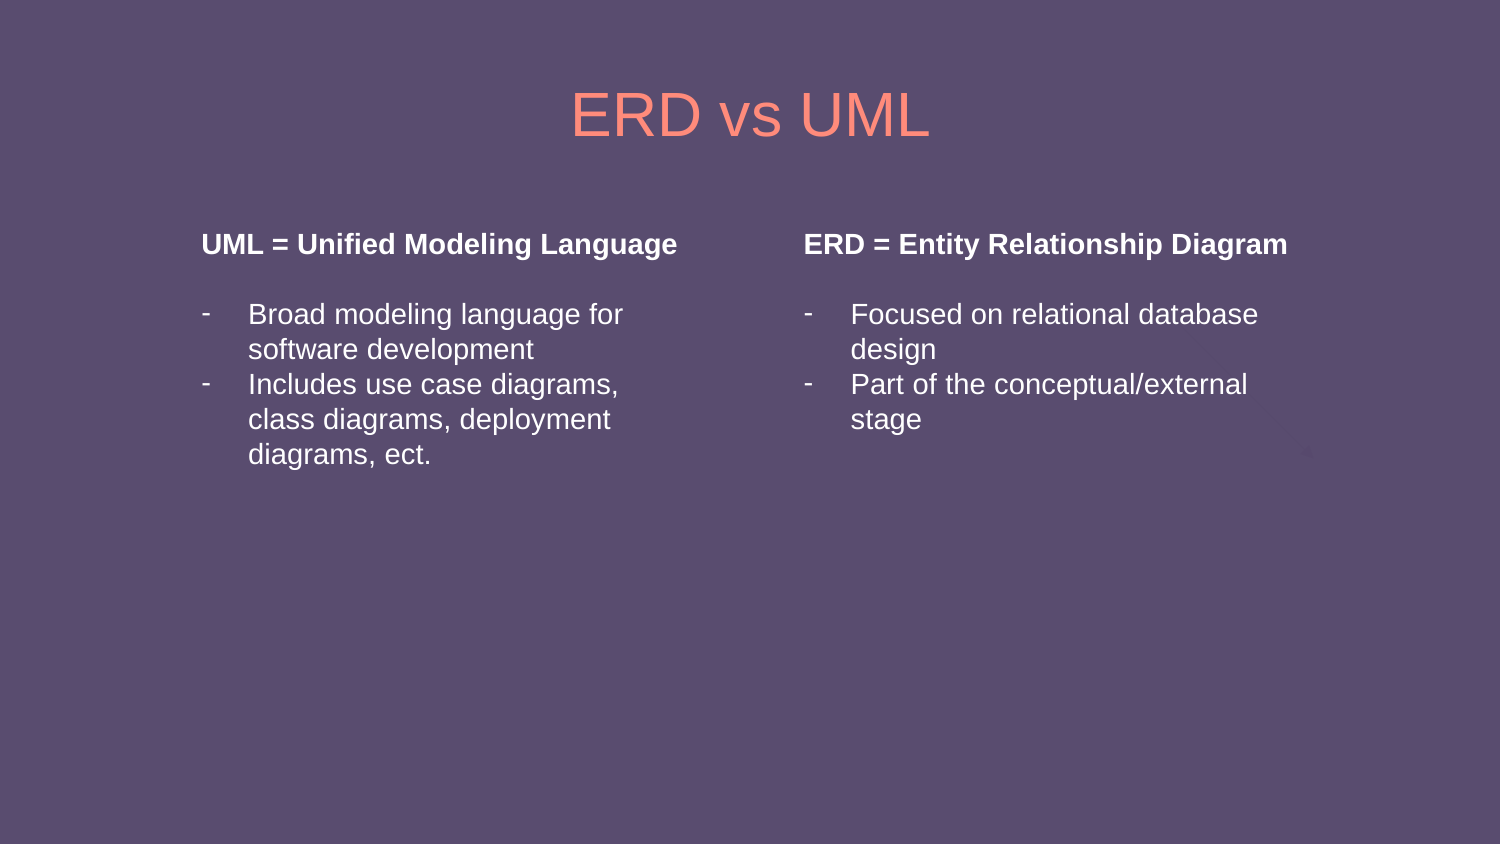

# ERD vs UML
UML = Unified Modeling Language

Broad modeling language for software development
Includes use case diagrams, class diagrams, deployment diagrams, ect.
ERD = Entity Relationship Diagram

Focused on relational database design
Part of the conceptual/external stage